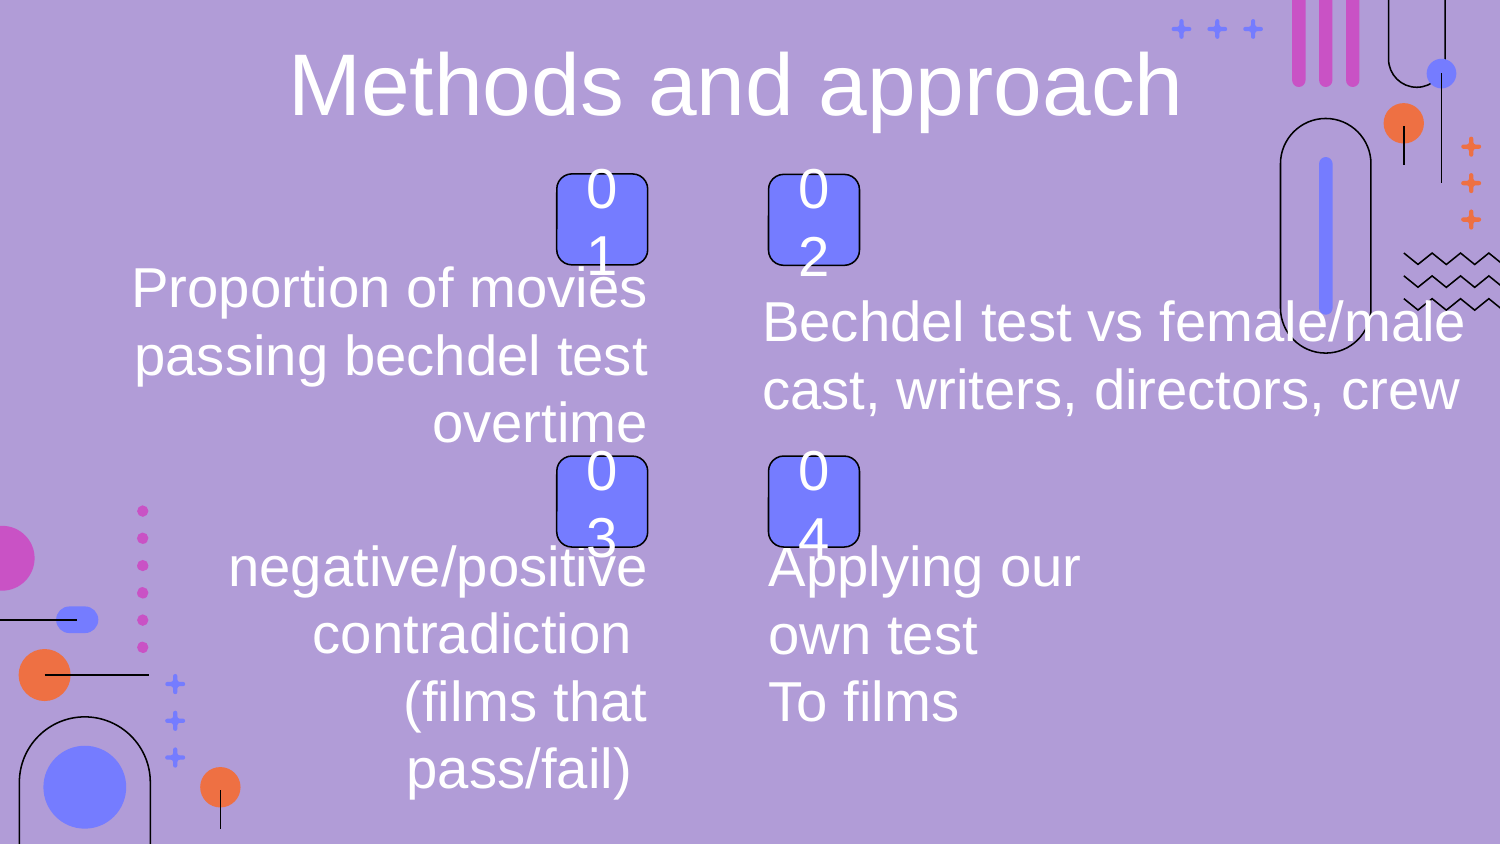

Methods and approach

01
02
# Proportion of movies passing bechdel test overtime
Bechdel test vs female/male cast, writers, directors, crew

03
04
Applying our own test
To films
negative/positive contradiction
(films that pass/fail)